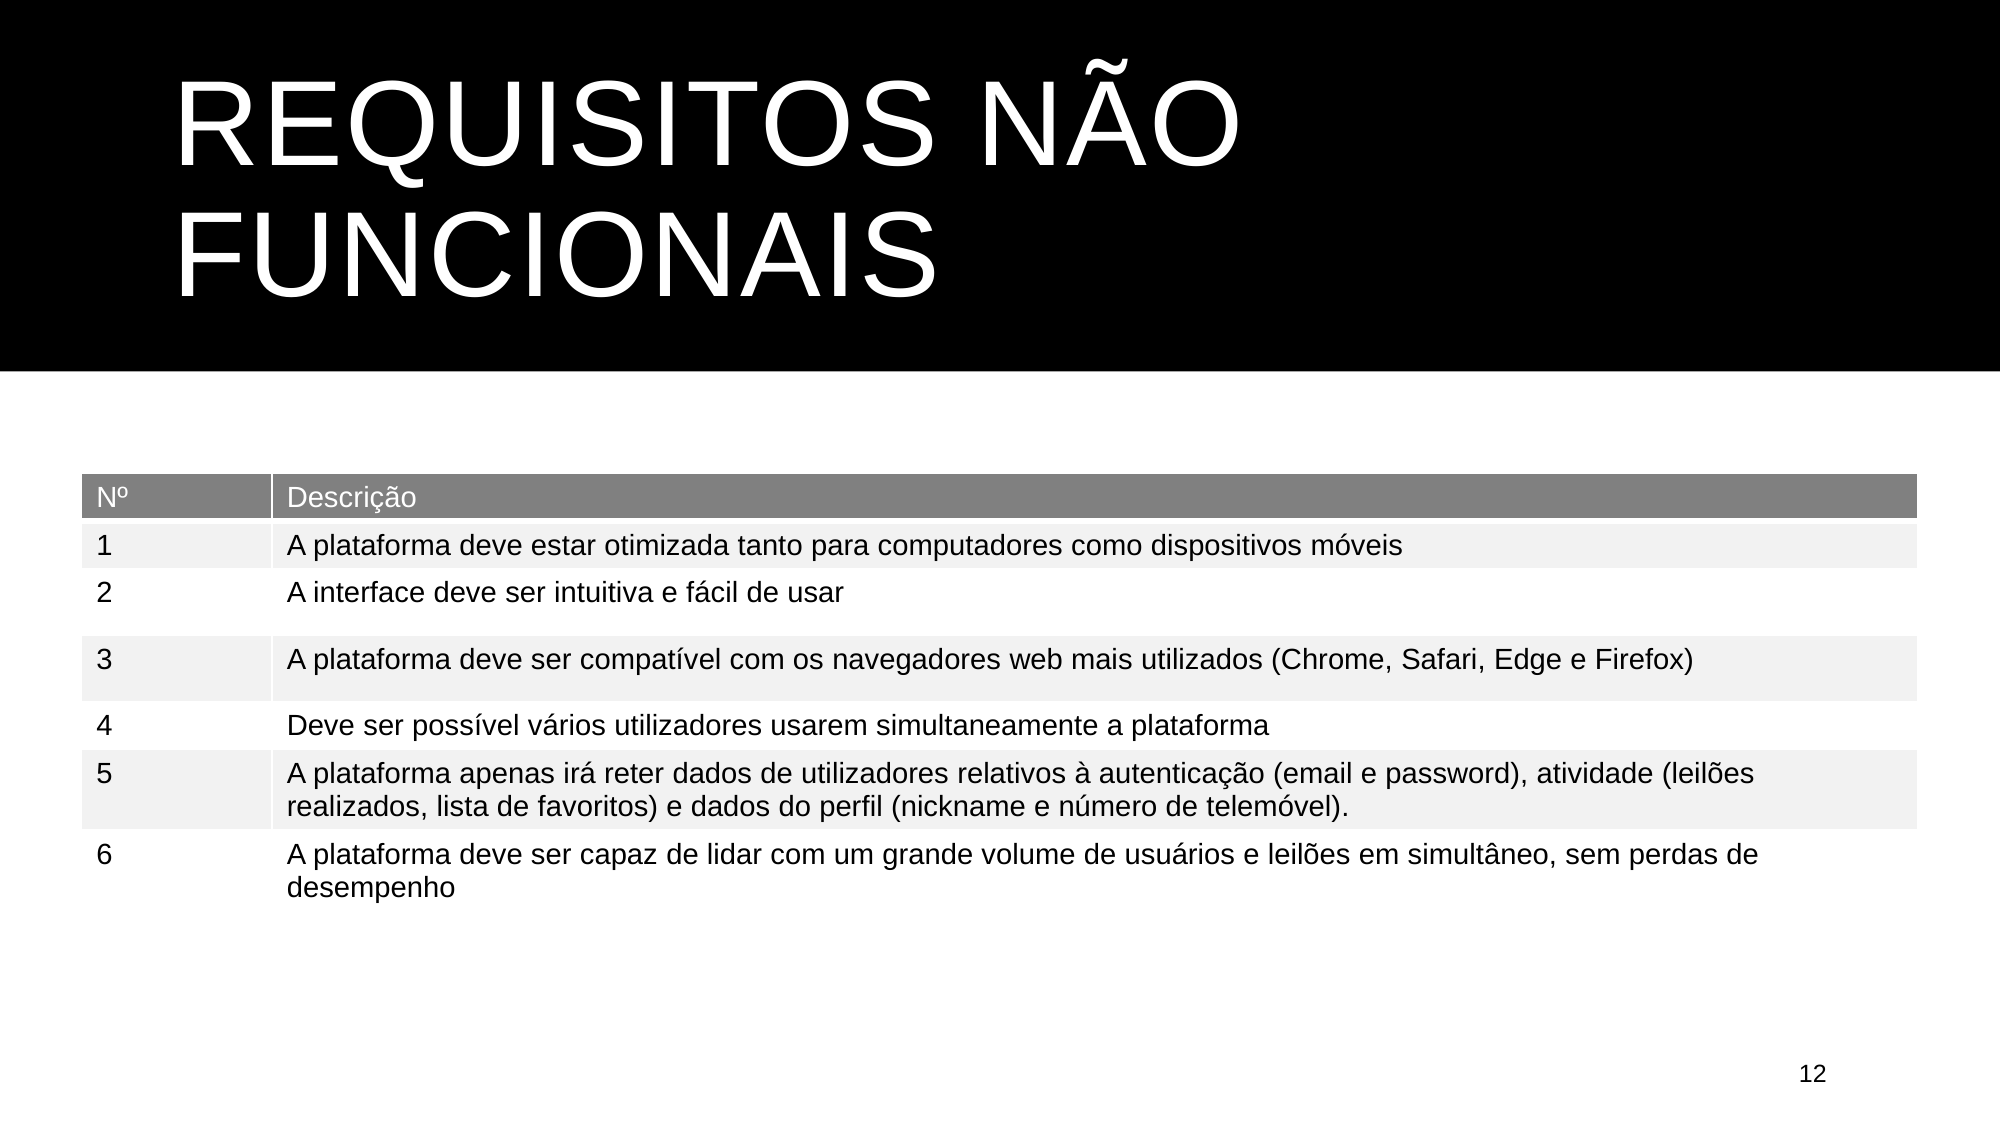

# Requisitos não funcionais
| Nº | Descrição |
| --- | --- |
| 1 | A plataforma deve estar otimizada tanto para computadores como dispositivos móveis |
| 2 | A interface deve ser intuitiva e fácil de usar |
| 3 | A plataforma deve ser compatível com os navegadores web mais utilizados (Chrome, Safari, Edge e Firefox) |
| 4 | Deve ser possível vários utilizadores usarem simultaneamente a plataforma |
| 5 | A plataforma apenas irá reter dados de utilizadores relativos à autenticação (email e password), atividade (leilões realizados, lista de favoritos) e dados do perfil (nickname e número de telemóvel). |
| 6 | A plataforma deve ser capaz de lidar com um grande volume de usuários e leilões em simultâneo, sem perdas de desempenho |
12